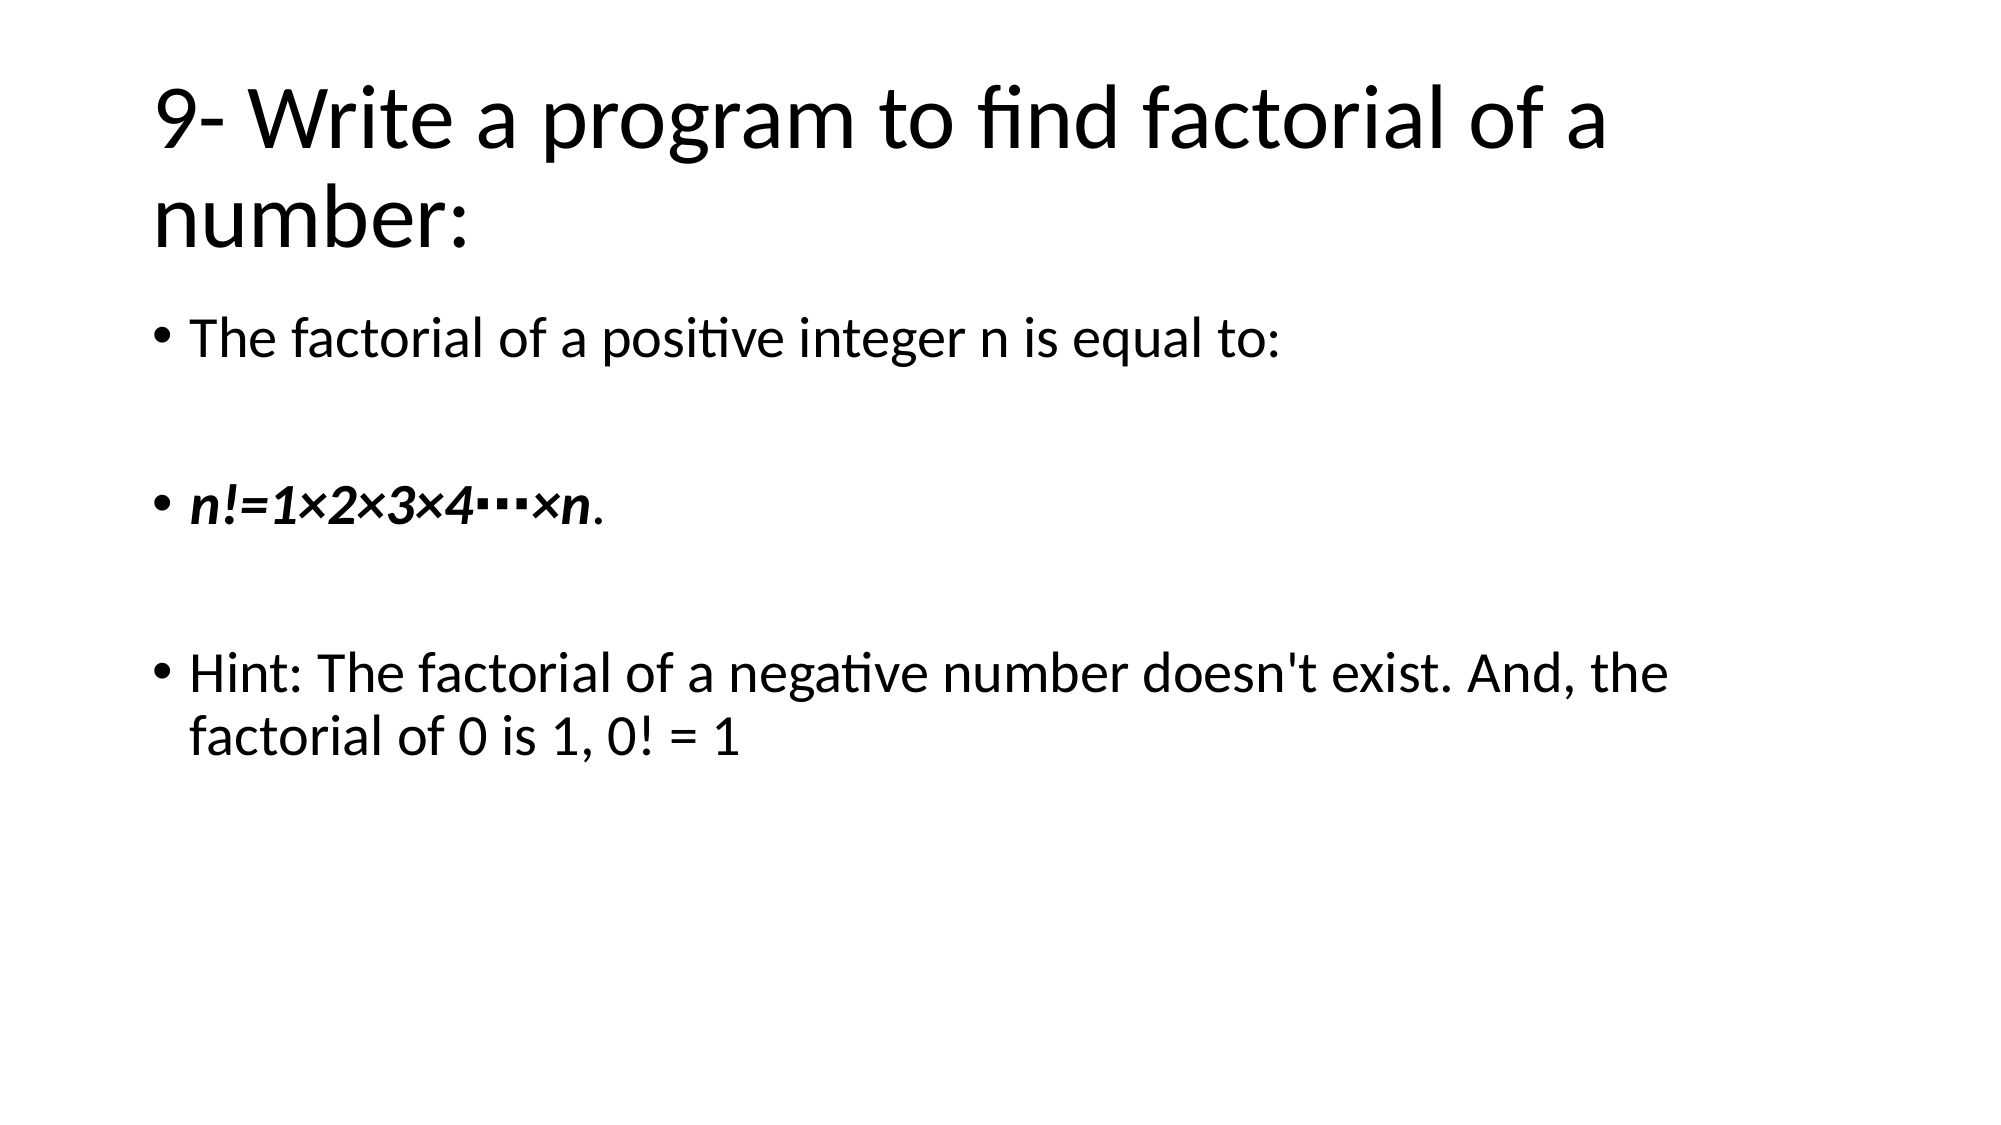

# 9- Write a program to find factorial of a number:
The factorial of a positive integer n is equal to:

n!=1×2×3×4⋯×n.

Hint: The factorial of a negative number doesn't exist. And, the factorial of 0 is 1, 0! = 1